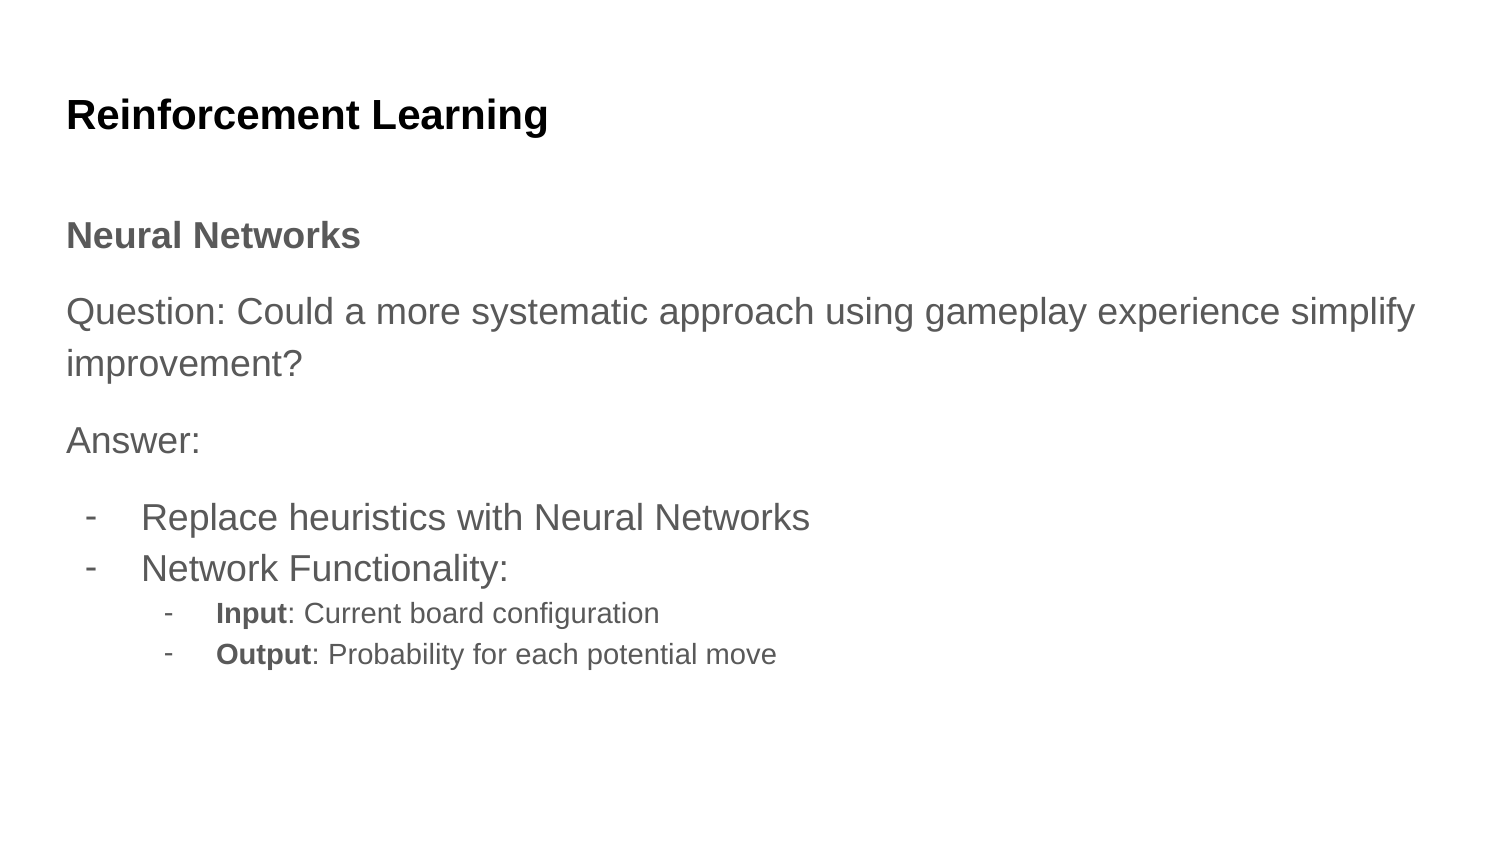

# Reinforcement Learning

Neural Networks
Question: Could a more systematic approach using gameplay experience simplify improvement?
Answer:
Replace heuristics with Neural Networks
Network Functionality:
Input: Current board configuration
Output: Probability for each potential move